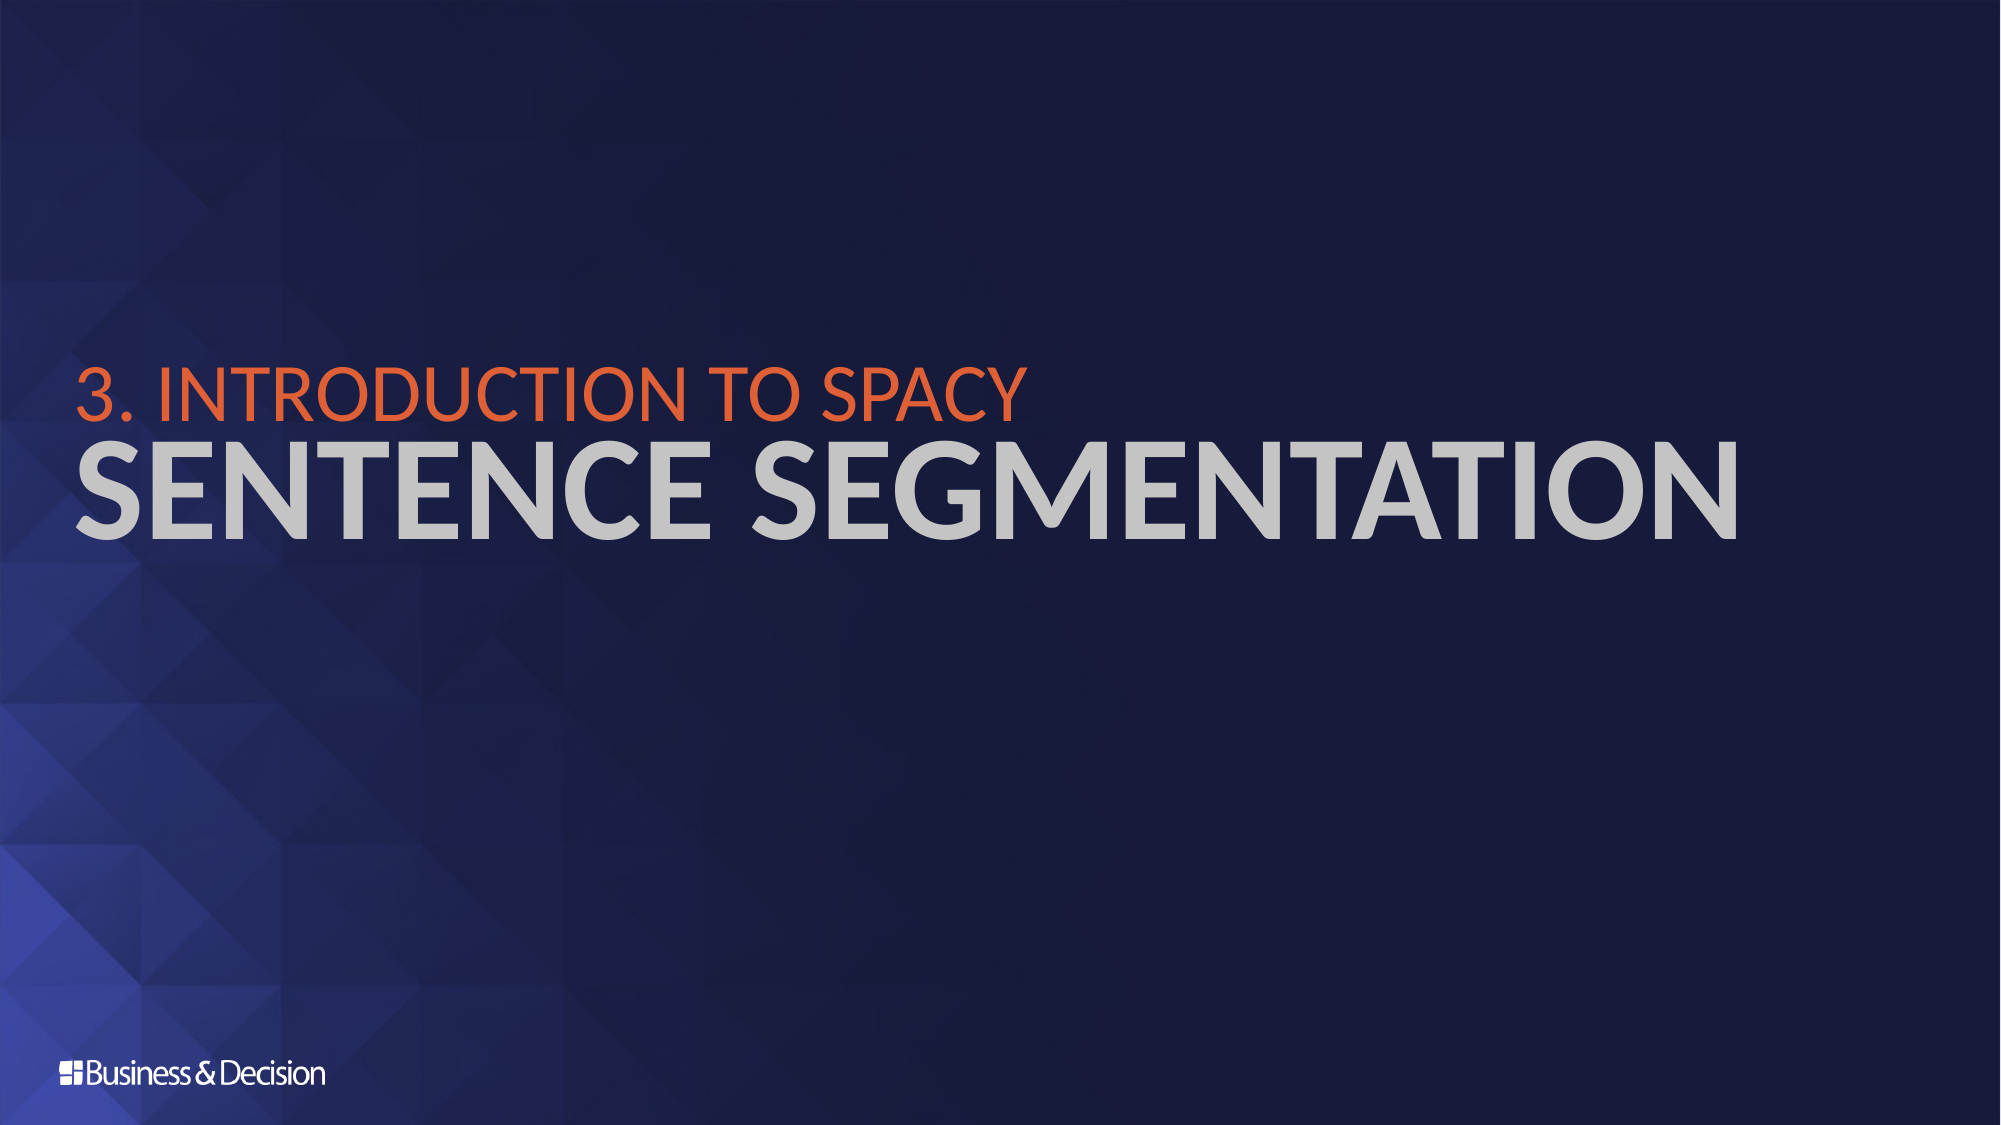

# 3. Introduction to spaCy
Sentence segmentation